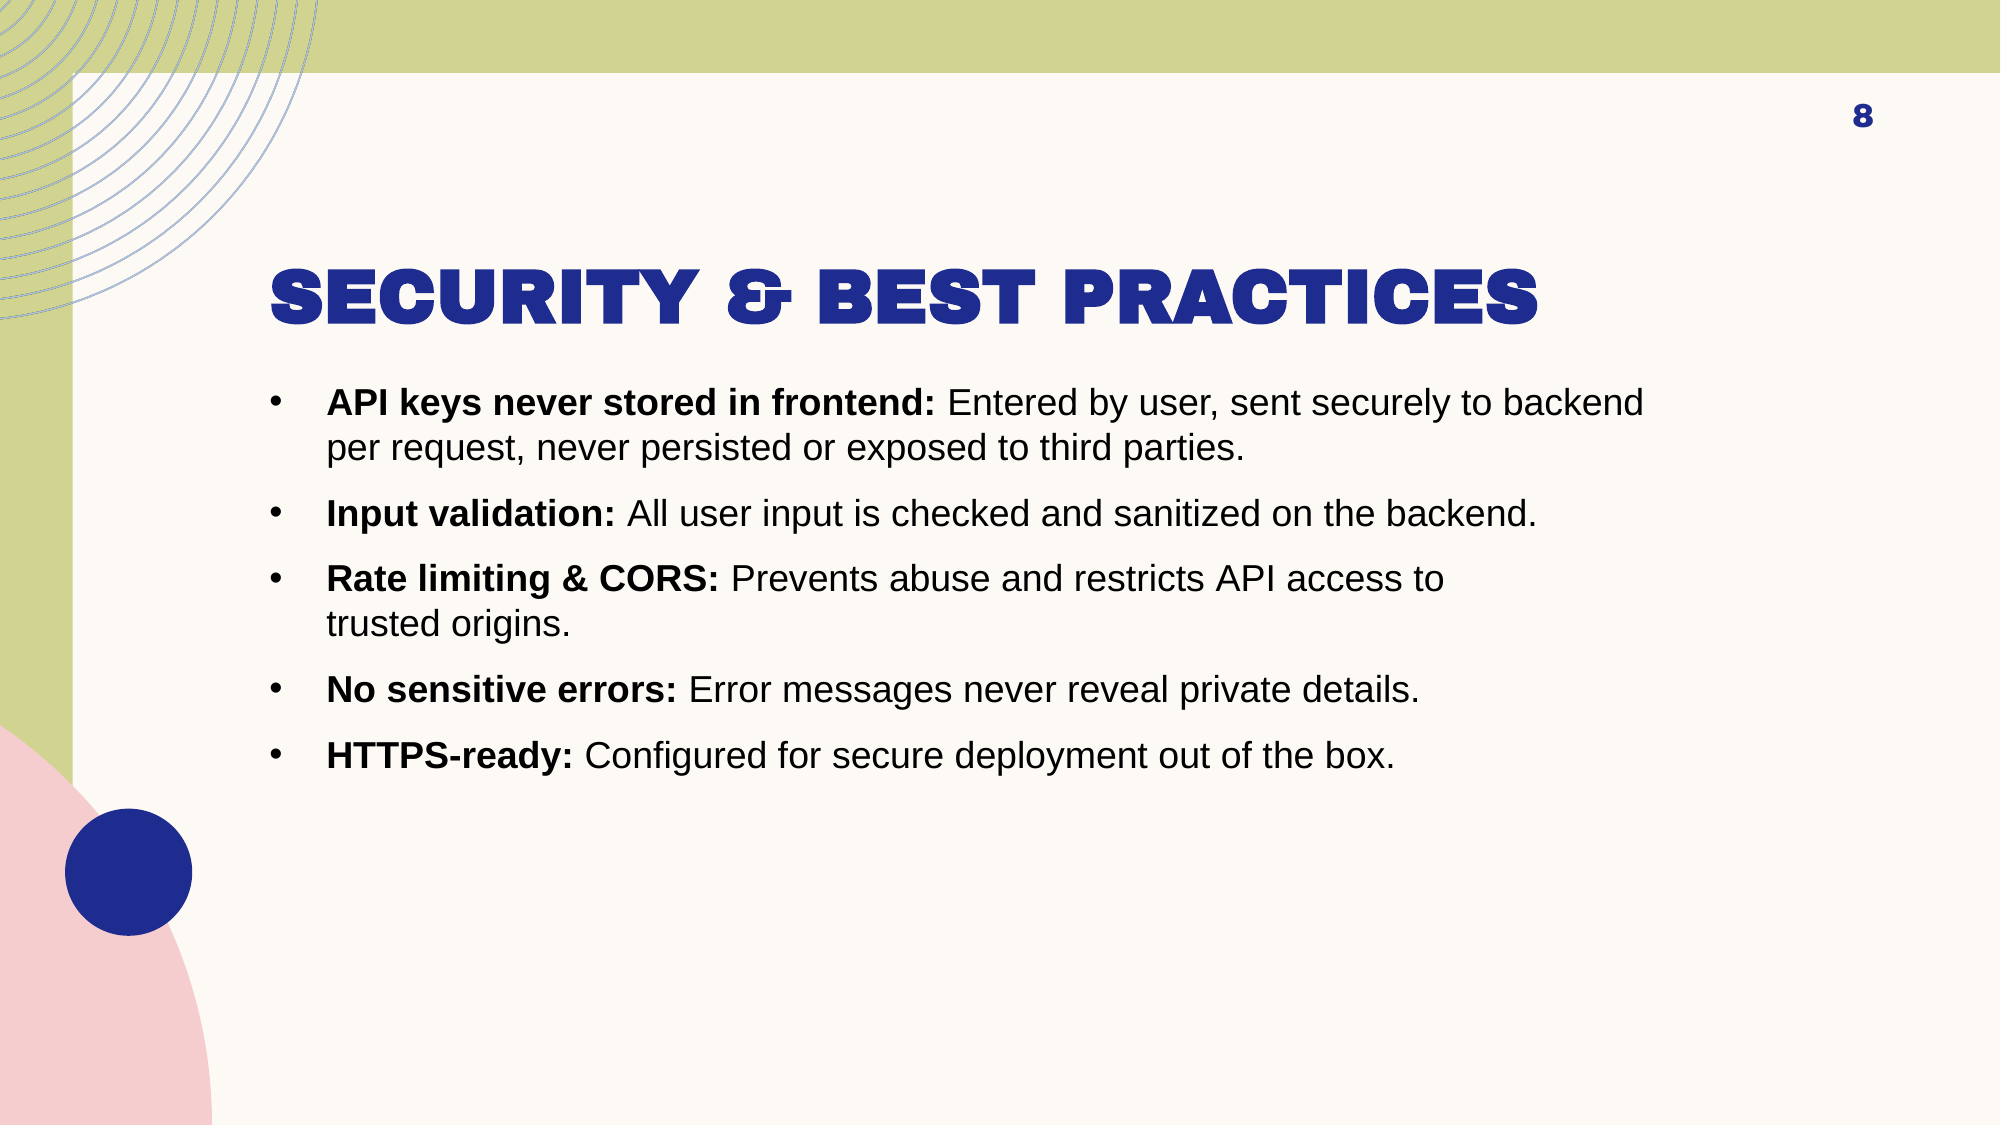

8
# Security & Best Practices
API keys never stored in frontend: Entered by user, sent securely to backend per request, never persisted or exposed to third parties.
Input validation: All user input is checked and sanitized on the backend.
Rate limiting & CORS: Prevents abuse and restricts API access to trusted origins.
No sensitive errors: Error messages never reveal private details.
HTTPS-ready: Configured for secure deployment out of the box.